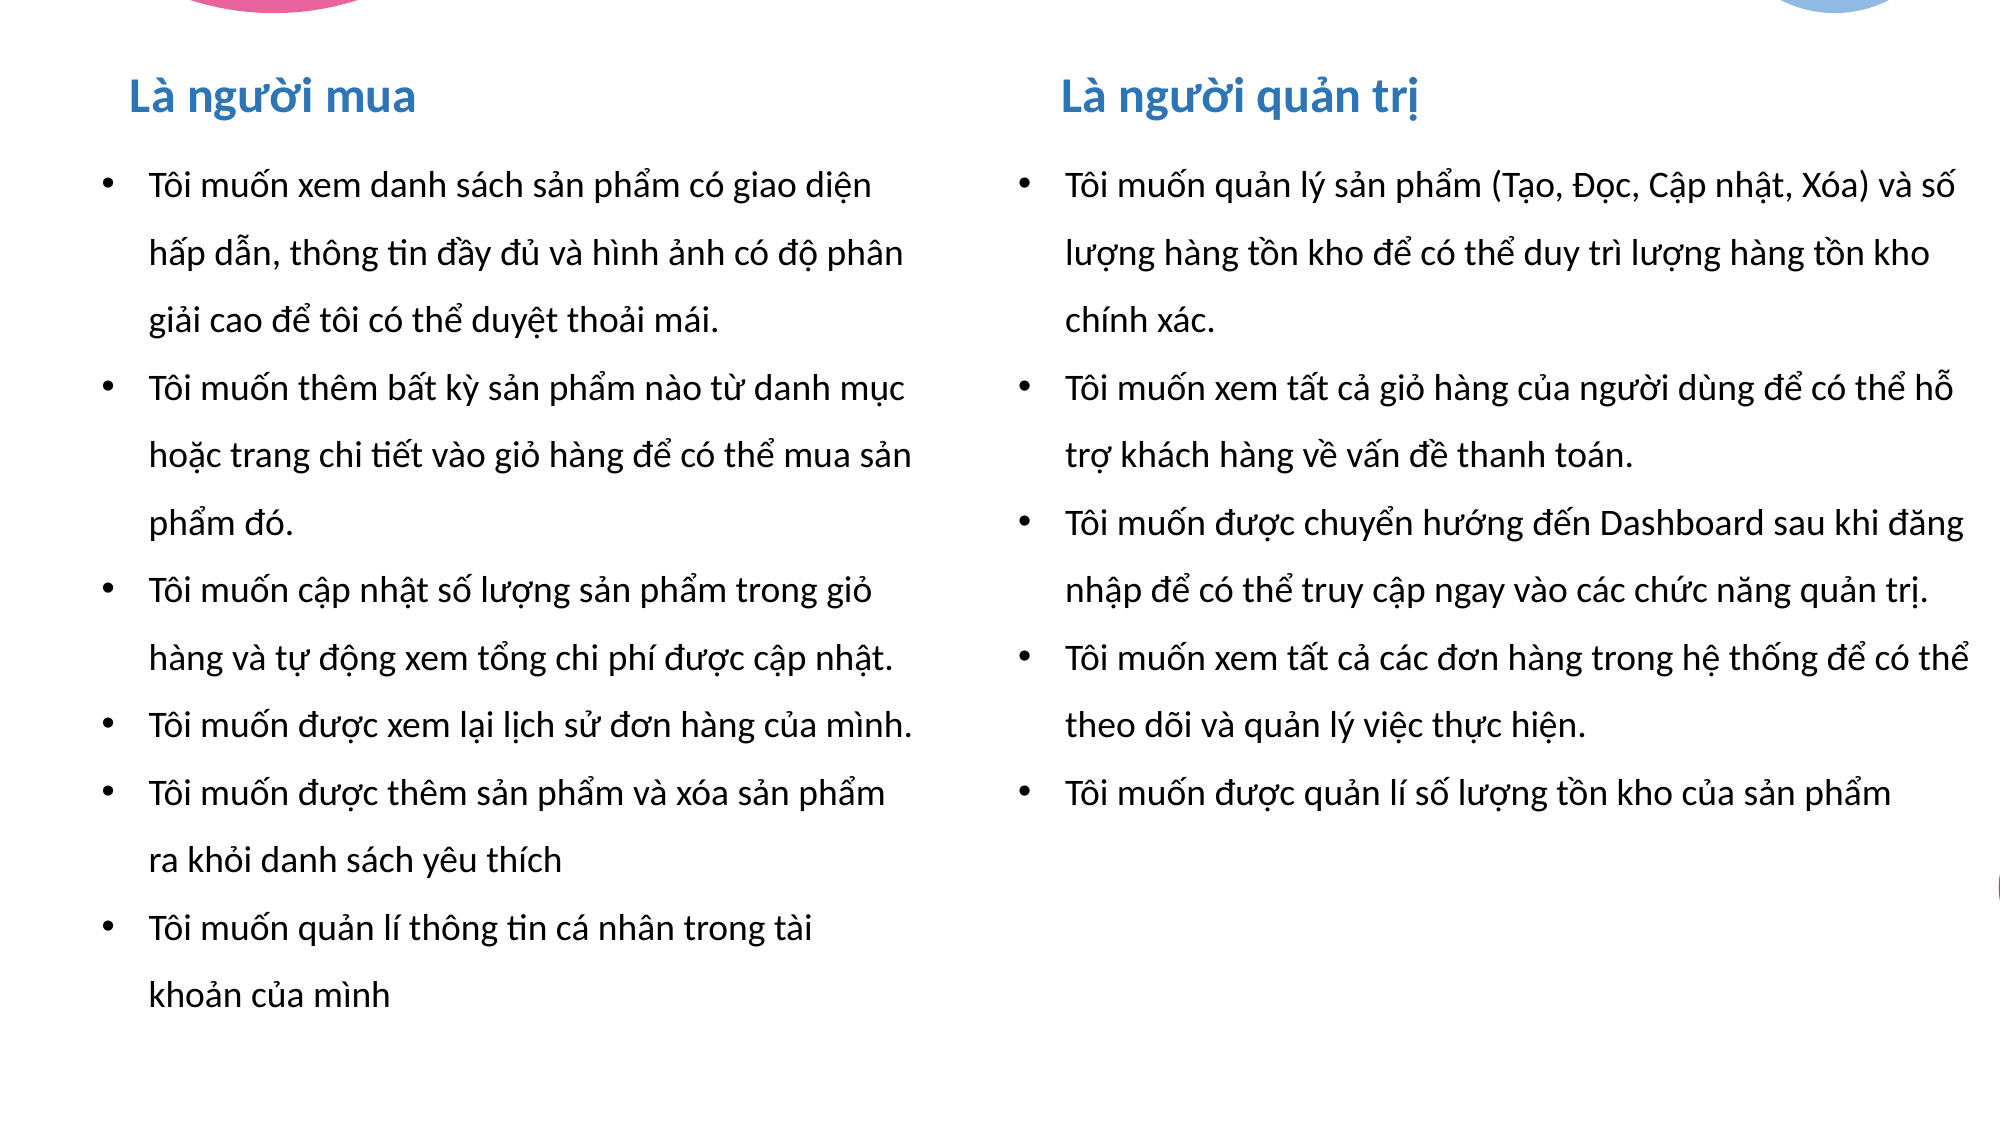

Là người mua
Là người quản trị
Tôi muốn xem danh sách sản phẩm có giao diện hấp dẫn, thông tin đầy đủ và hình ảnh có độ phân giải cao để tôi có thể duyệt thoải mái.
Tôi muốn thêm bất kỳ sản phẩm nào từ danh mục hoặc trang chi tiết vào giỏ hàng để có thể mua sản phẩm đó.
Tôi muốn cập nhật số lượng sản phẩm trong giỏ hàng và tự động xem tổng chi phí được cập nhật.
Tôi muốn được xem lại lịch sử đơn hàng của mình.
Tôi muốn được thêm sản phẩm và xóa sản phẩm ra khỏi danh sách yêu thích
Tôi muốn quản lí thông tin cá nhân trong tài khoản của mình
Tôi muốn quản lý sản phẩm (Tạo, Đọc, Cập nhật, Xóa) và số lượng hàng tồn kho để có thể duy trì lượng hàng tồn kho chính xác.
Tôi muốn xem tất cả giỏ hàng của người dùng để có thể hỗ trợ khách hàng về vấn đề thanh toán.
Tôi muốn được chuyển hướng đến Dashboard sau khi đăng nhập để có thể truy cập ngay vào các chức năng quản trị.
Tôi muốn xem tất cả các đơn hàng trong hệ thống để có thể theo dõi và quản lý việc thực hiện.
Tôi muốn được quản lí số lượng tồn kho của sản phẩm

70